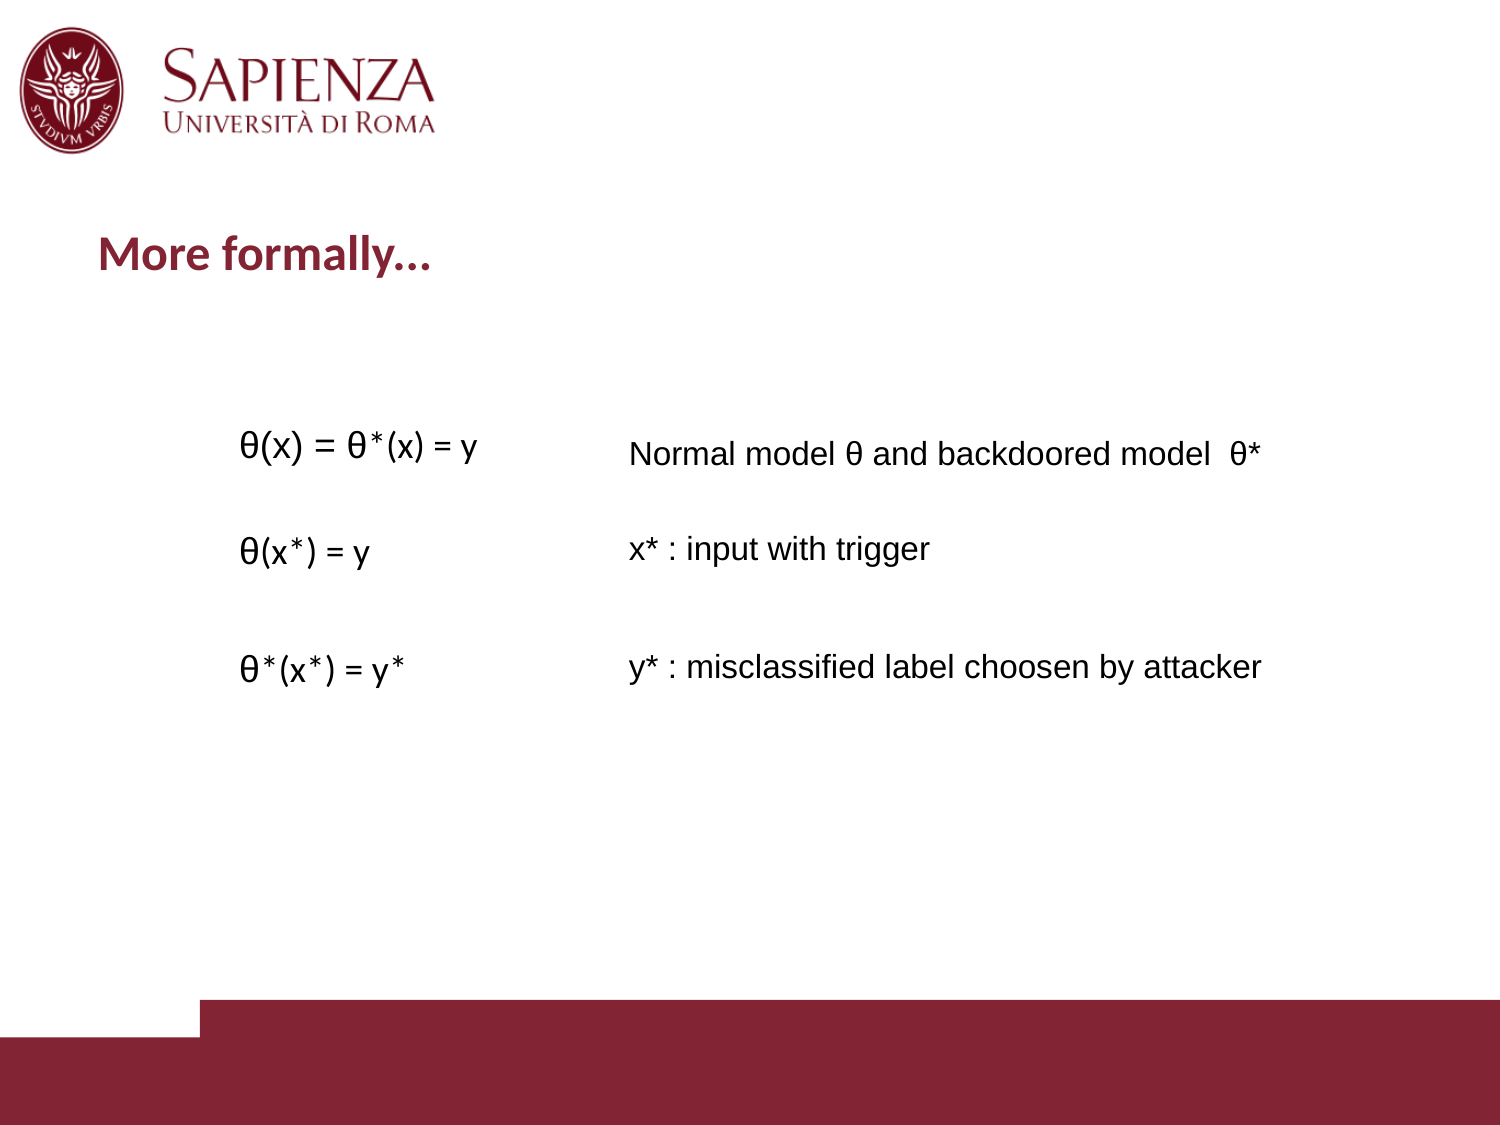

More formally...
θ(x) = θ*(x) = y
Normal model θ and backdoored model  θ*
θ(x*) = y
x* : input with trigger
θ*(x*) = y*
y* : misclassified label choosen by attacker